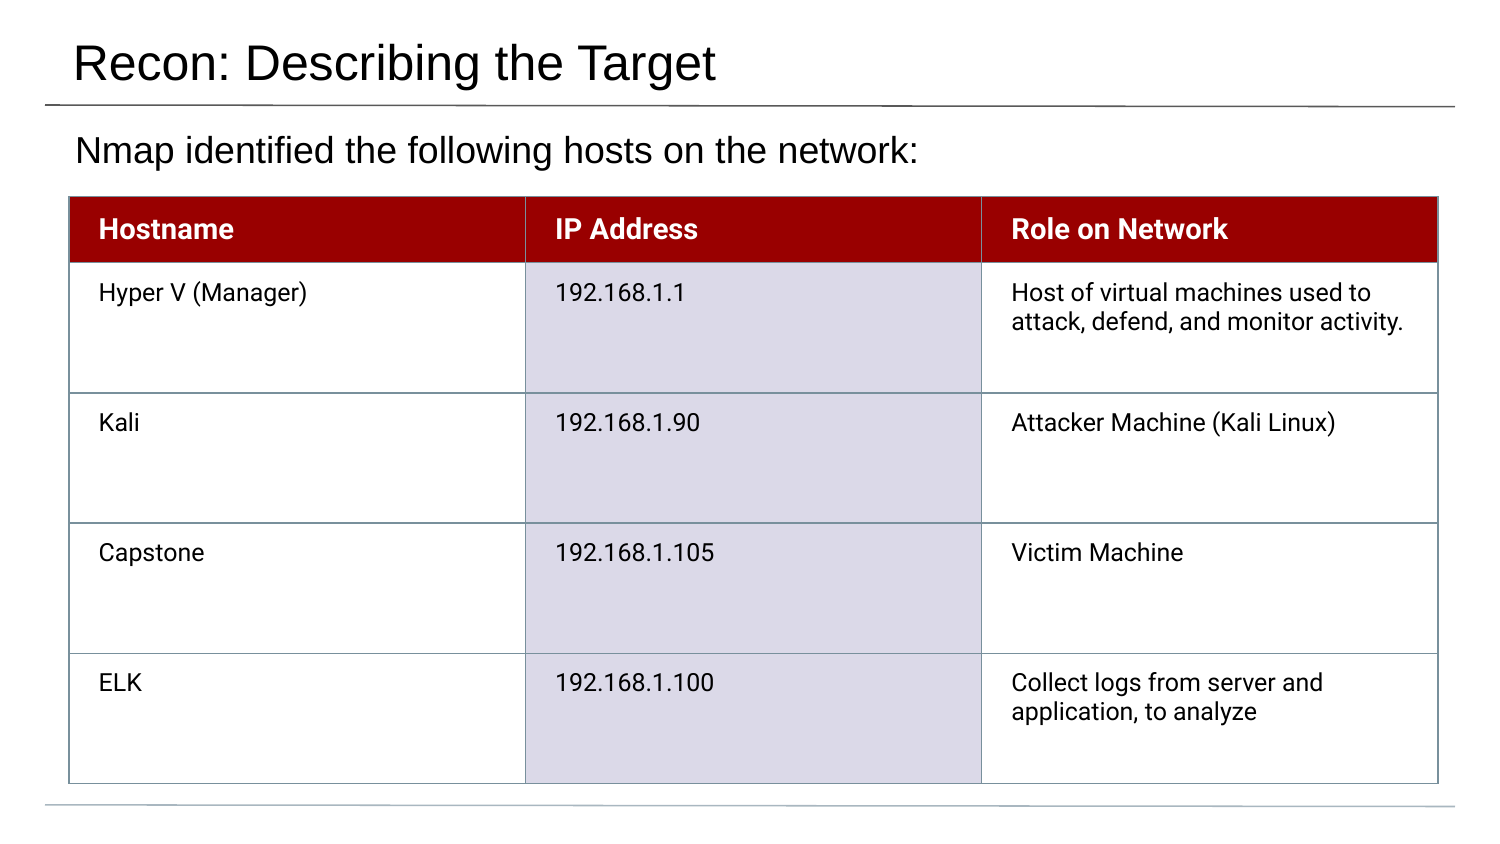

# Recon: Describing the Target
Nmap identified the following hosts on the network:
| Hostname | IP Address | Role on Network |
| --- | --- | --- |
| Hyper V (Manager) | 192.168.1.1 | Host of virtual machines used to attack, defend, and monitor activity. |
| Kali | 192.168.1.90 | Attacker Machine (Kali Linux) |
| Capstone | 192.168.1.105 | Victim Machine |
| ELK | 192.168.1.100 | Collect logs from server and application, to analyze |